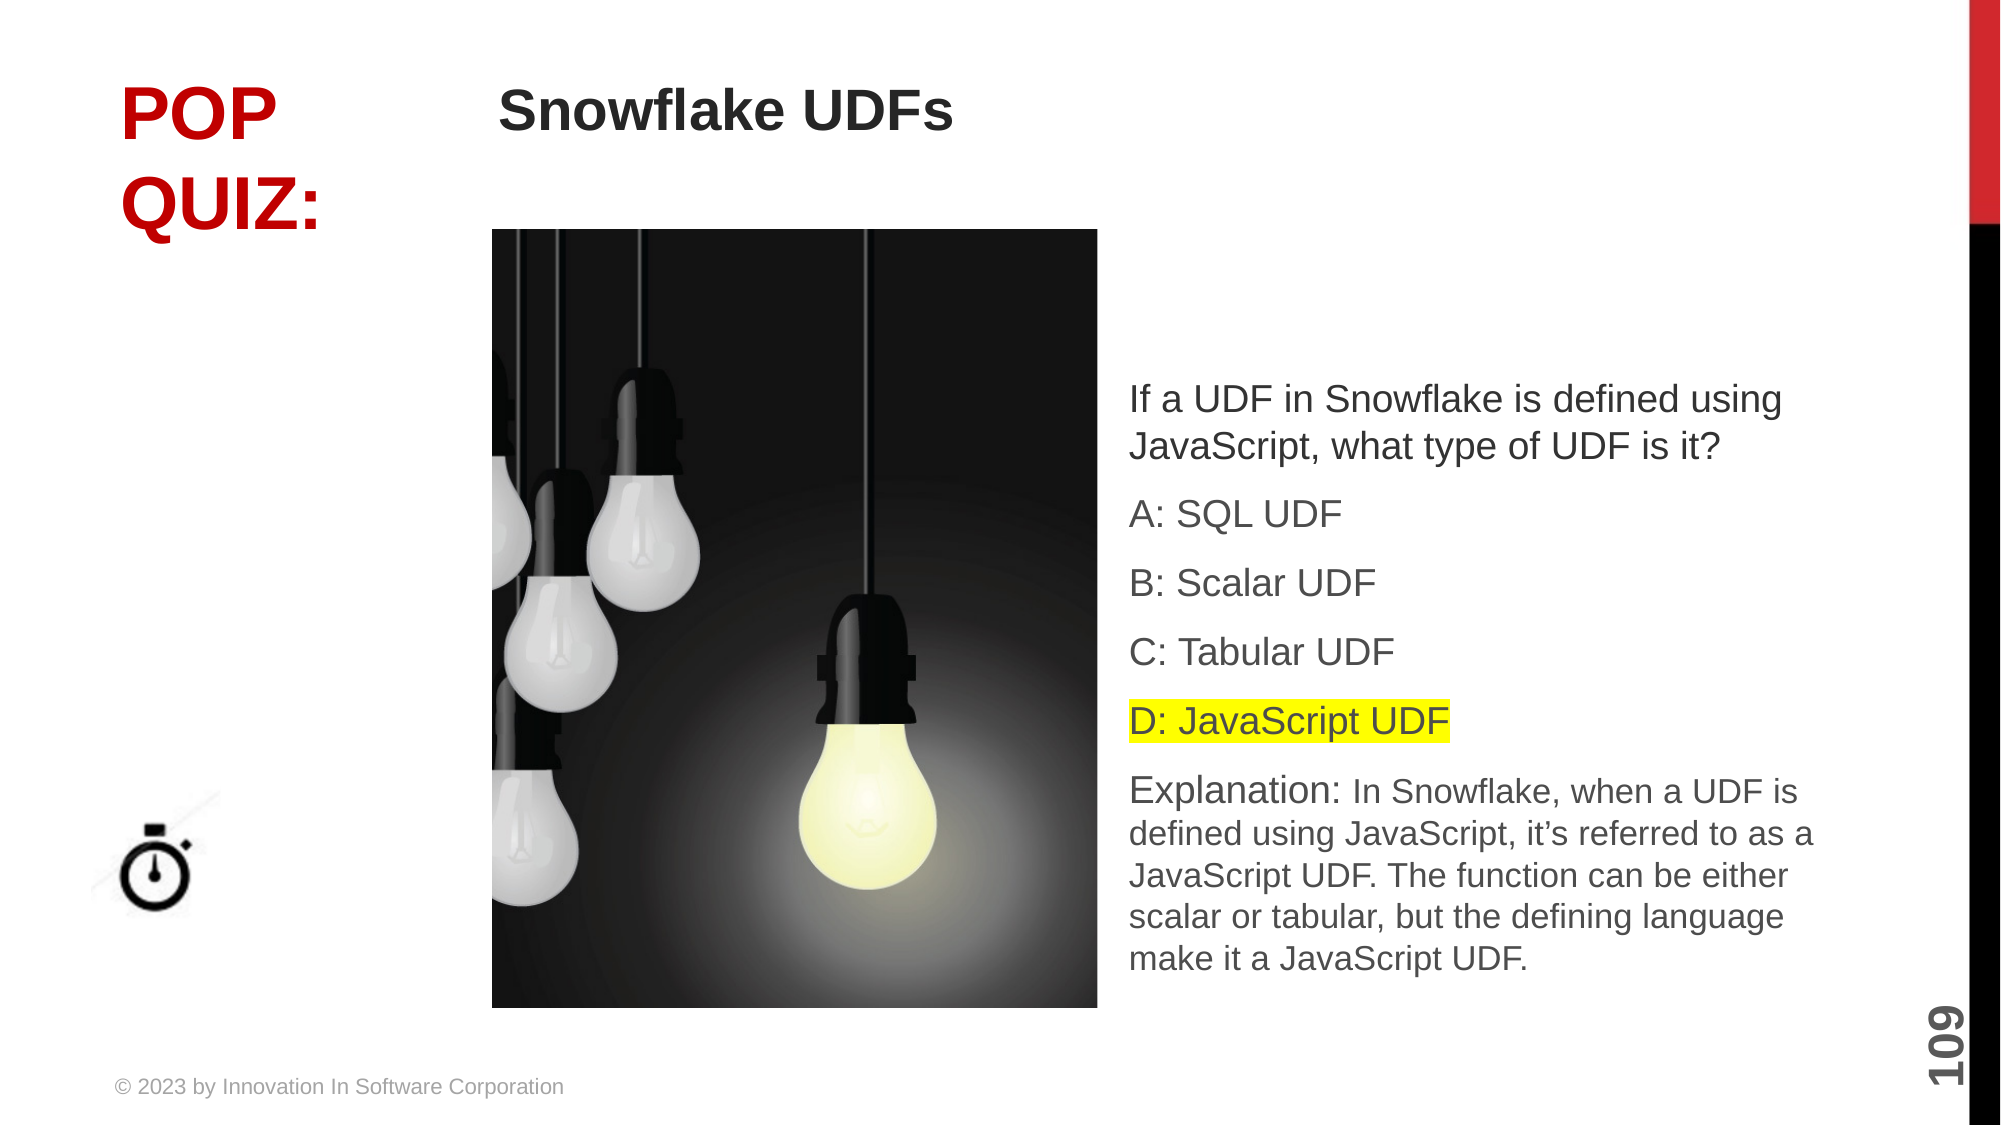

# Snowflake UDFs

If a UDF in Snowflake is defined using JavaScript, what type of UDF is it?
A: SQL UDF
B: Scalar UDF
C: Tabular UDF
D: JavaScript UDF
Explanation: In Snowflake, when a UDF is defined using JavaScript, it’s referred to as a JavaScript UDF. The function can be either scalar or tabular, but the defining language make it a JavaScript UDF.

5 MINUTES
109
© 2023 by Innovation In Software Corporation